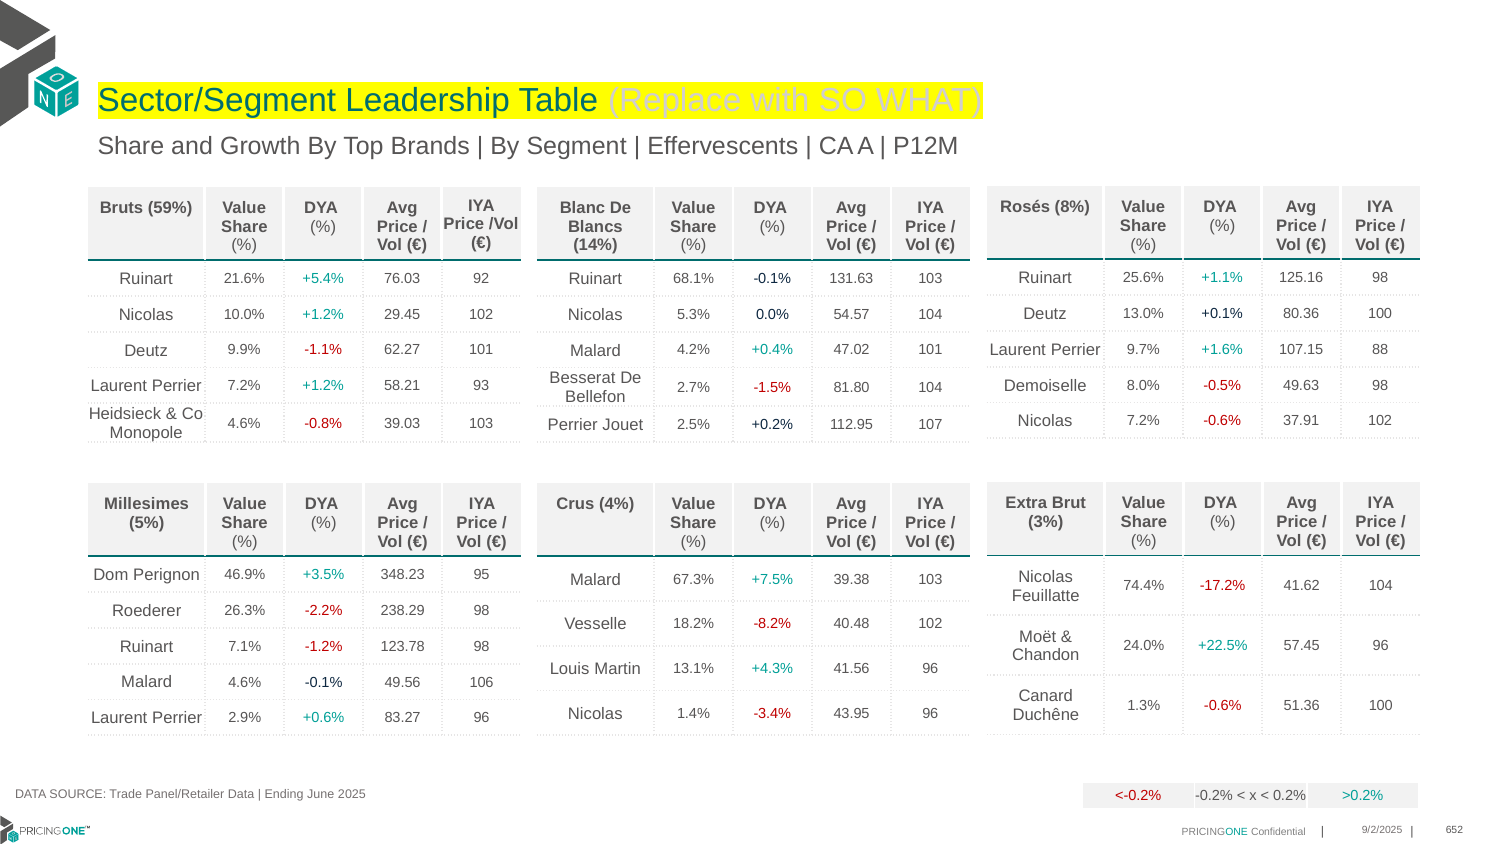

# Sector/Segment Leadership Table (Replace with SO WHAT)
Share and Growth By Top Brands | By Segment | Effervescents | CA A | P12M
| Rosés (8%) | Value Share (%) | DYA (%) | Avg Price /Vol (€) | IYA Price /Vol (€) |
| --- | --- | --- | --- | --- |
| Ruinart | 25.6% | +1.1% | 125.16 | 98 |
| Deutz | 13.0% | +0.1% | 80.36 | 100 |
| Laurent Perrier | 9.7% | +1.6% | 107.15 | 88 |
| Demoiselle | 8.0% | -0.5% | 49.63 | 98 |
| Nicolas | 7.2% | -0.6% | 37.91 | 102 |
| Bruts (59%) | Value Share (%) | DYA (%) | Avg Price /Vol (€) | IYA Price /Vol (€) |
| --- | --- | --- | --- | --- |
| Ruinart | 21.6% | +5.4% | 76.03 | 92 |
| Nicolas | 10.0% | +1.2% | 29.45 | 102 |
| Deutz | 9.9% | -1.1% | 62.27 | 101 |
| Laurent Perrier | 7.2% | +1.2% | 58.21 | 93 |
| Heidsieck & Co Monopole | 4.6% | -0.8% | 39.03 | 103 |
| Blanc De Blancs (14%) | Value Share (%) | DYA (%) | Avg Price /Vol (€) | IYA Price /Vol (€) |
| --- | --- | --- | --- | --- |
| Ruinart | 68.1% | -0.1% | 131.63 | 103 |
| Nicolas | 5.3% | 0.0% | 54.57 | 104 |
| Malard | 4.2% | +0.4% | 47.02 | 101 |
| Besserat De Bellefon | 2.7% | -1.5% | 81.80 | 104 |
| Perrier Jouet | 2.5% | +0.2% | 112.95 | 107 |
| Extra Brut (3%) | Value Share (%) | DYA (%) | Avg Price /Vol (€) | IYA Price /Vol (€) |
| --- | --- | --- | --- | --- |
| Nicolas Feuillatte | 74.4% | -17.2% | 41.62 | 104 |
| Moët & Chandon | 24.0% | +22.5% | 57.45 | 96 |
| Canard Duchêne | 1.3% | -0.6% | 51.36 | 100 |
| Millesimes (5%) | Value Share (%) | DYA (%) | Avg Price /Vol (€) | IYA Price /Vol (€) |
| --- | --- | --- | --- | --- |
| Dom Perignon | 46.9% | +3.5% | 348.23 | 95 |
| Roederer | 26.3% | -2.2% | 238.29 | 98 |
| Ruinart | 7.1% | -1.2% | 123.78 | 98 |
| Malard | 4.6% | -0.1% | 49.56 | 106 |
| Laurent Perrier | 2.9% | +0.6% | 83.27 | 96 |
| Crus (4%) | Value Share (%) | DYA (%) | Avg Price /Vol (€) | IYA Price /Vol (€) |
| --- | --- | --- | --- | --- |
| Malard | 67.3% | +7.5% | 39.38 | 103 |
| Vesselle | 18.2% | -8.2% | 40.48 | 102 |
| Louis Martin | 13.1% | +4.3% | 41.56 | 96 |
| Nicolas | 1.4% | -3.4% | 43.95 | 96 |
DATA SOURCE: Trade Panel/Retailer Data | Ending June 2025
| <-0.2% | -0.2% < x < 0.2% | >0.2% |
| --- | --- | --- |

9/2/2025
652